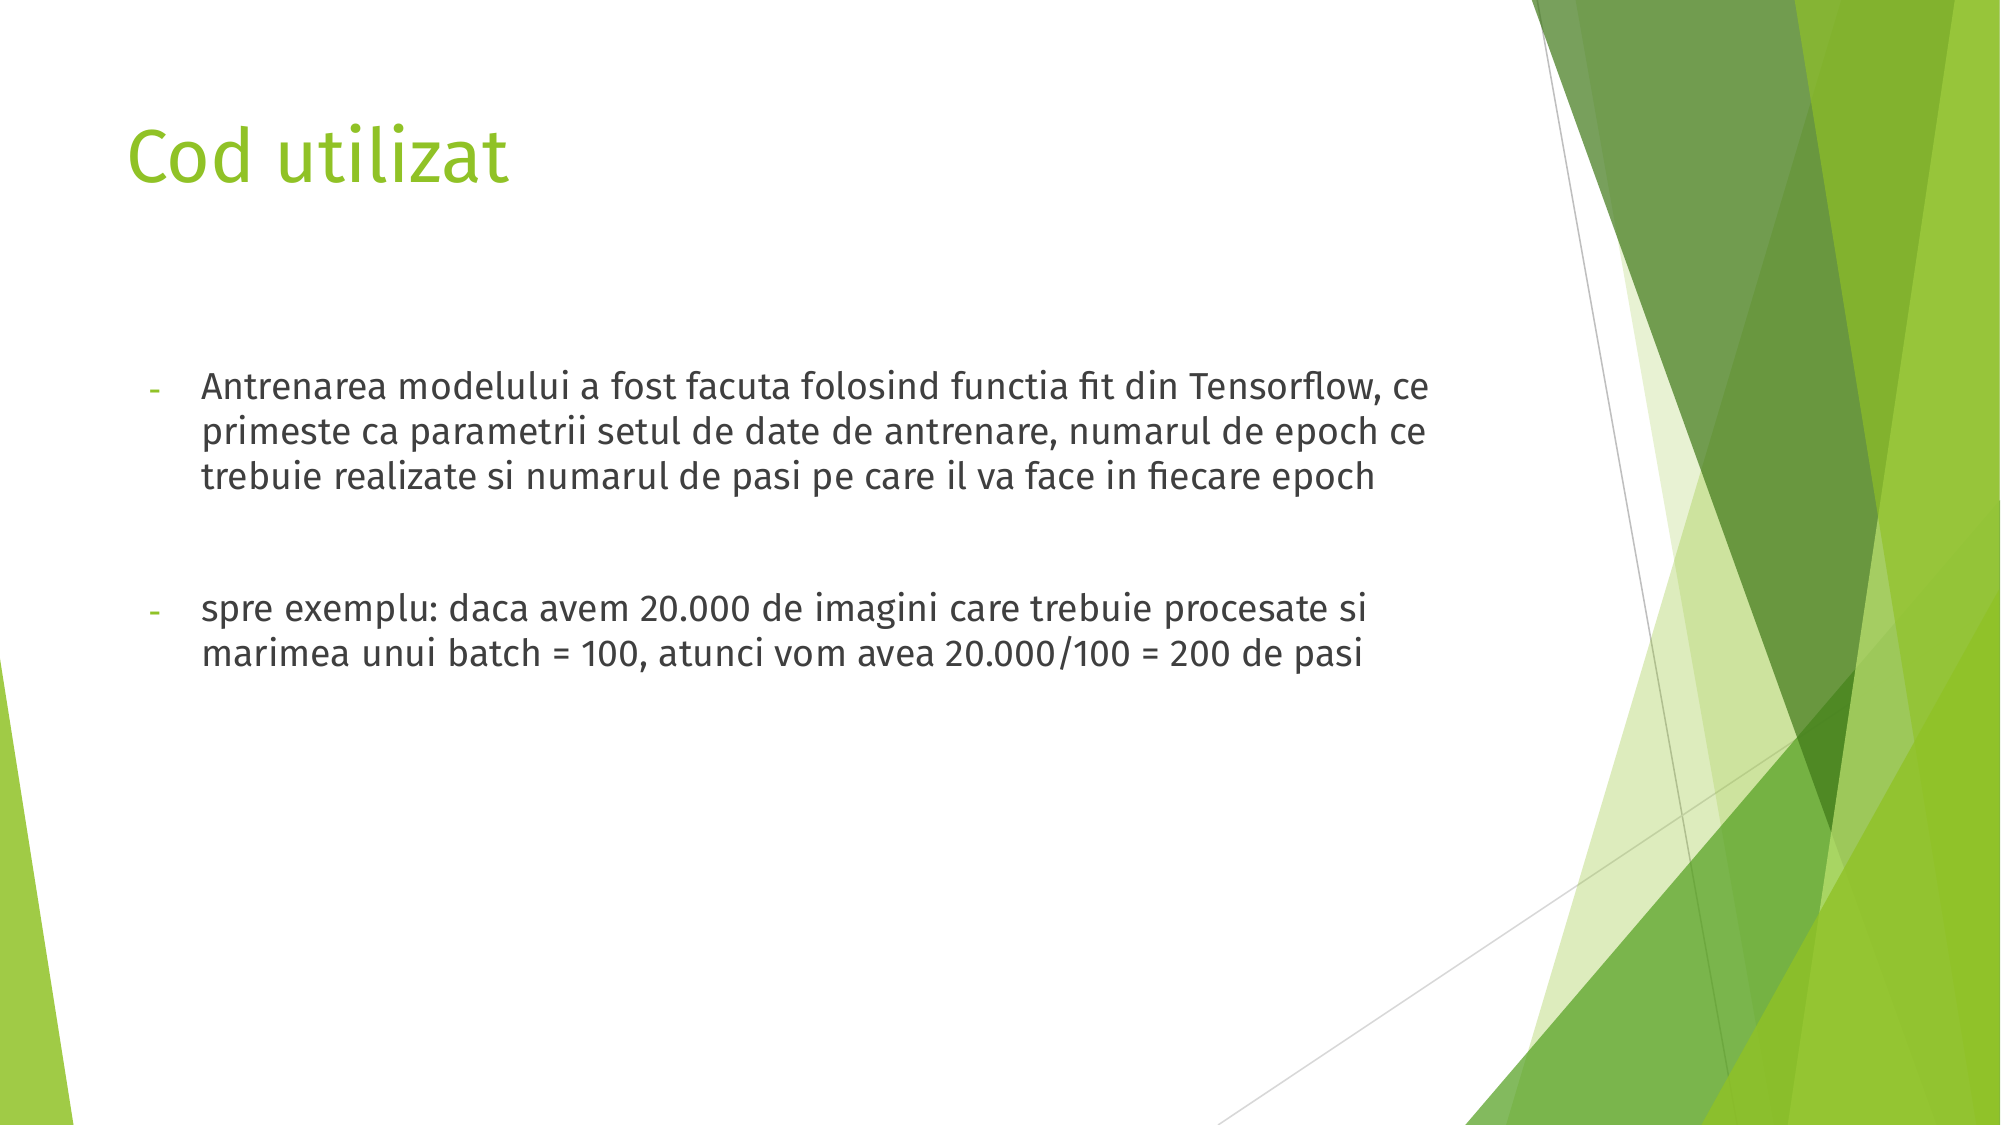

# Cod utilizat
Antrenarea modelului a fost facuta folosind functia fit din Tensorflow, ce primeste ca parametrii setul de date de antrenare, numarul de epoch ce trebuie realizate si numarul de pasi pe care il va face in fiecare epoch

spre exemplu: daca avem 20.000 de imagini care trebuie procesate si marimea unui batch = 100, atunci vom avea 20.000/100 = 200 de pasi